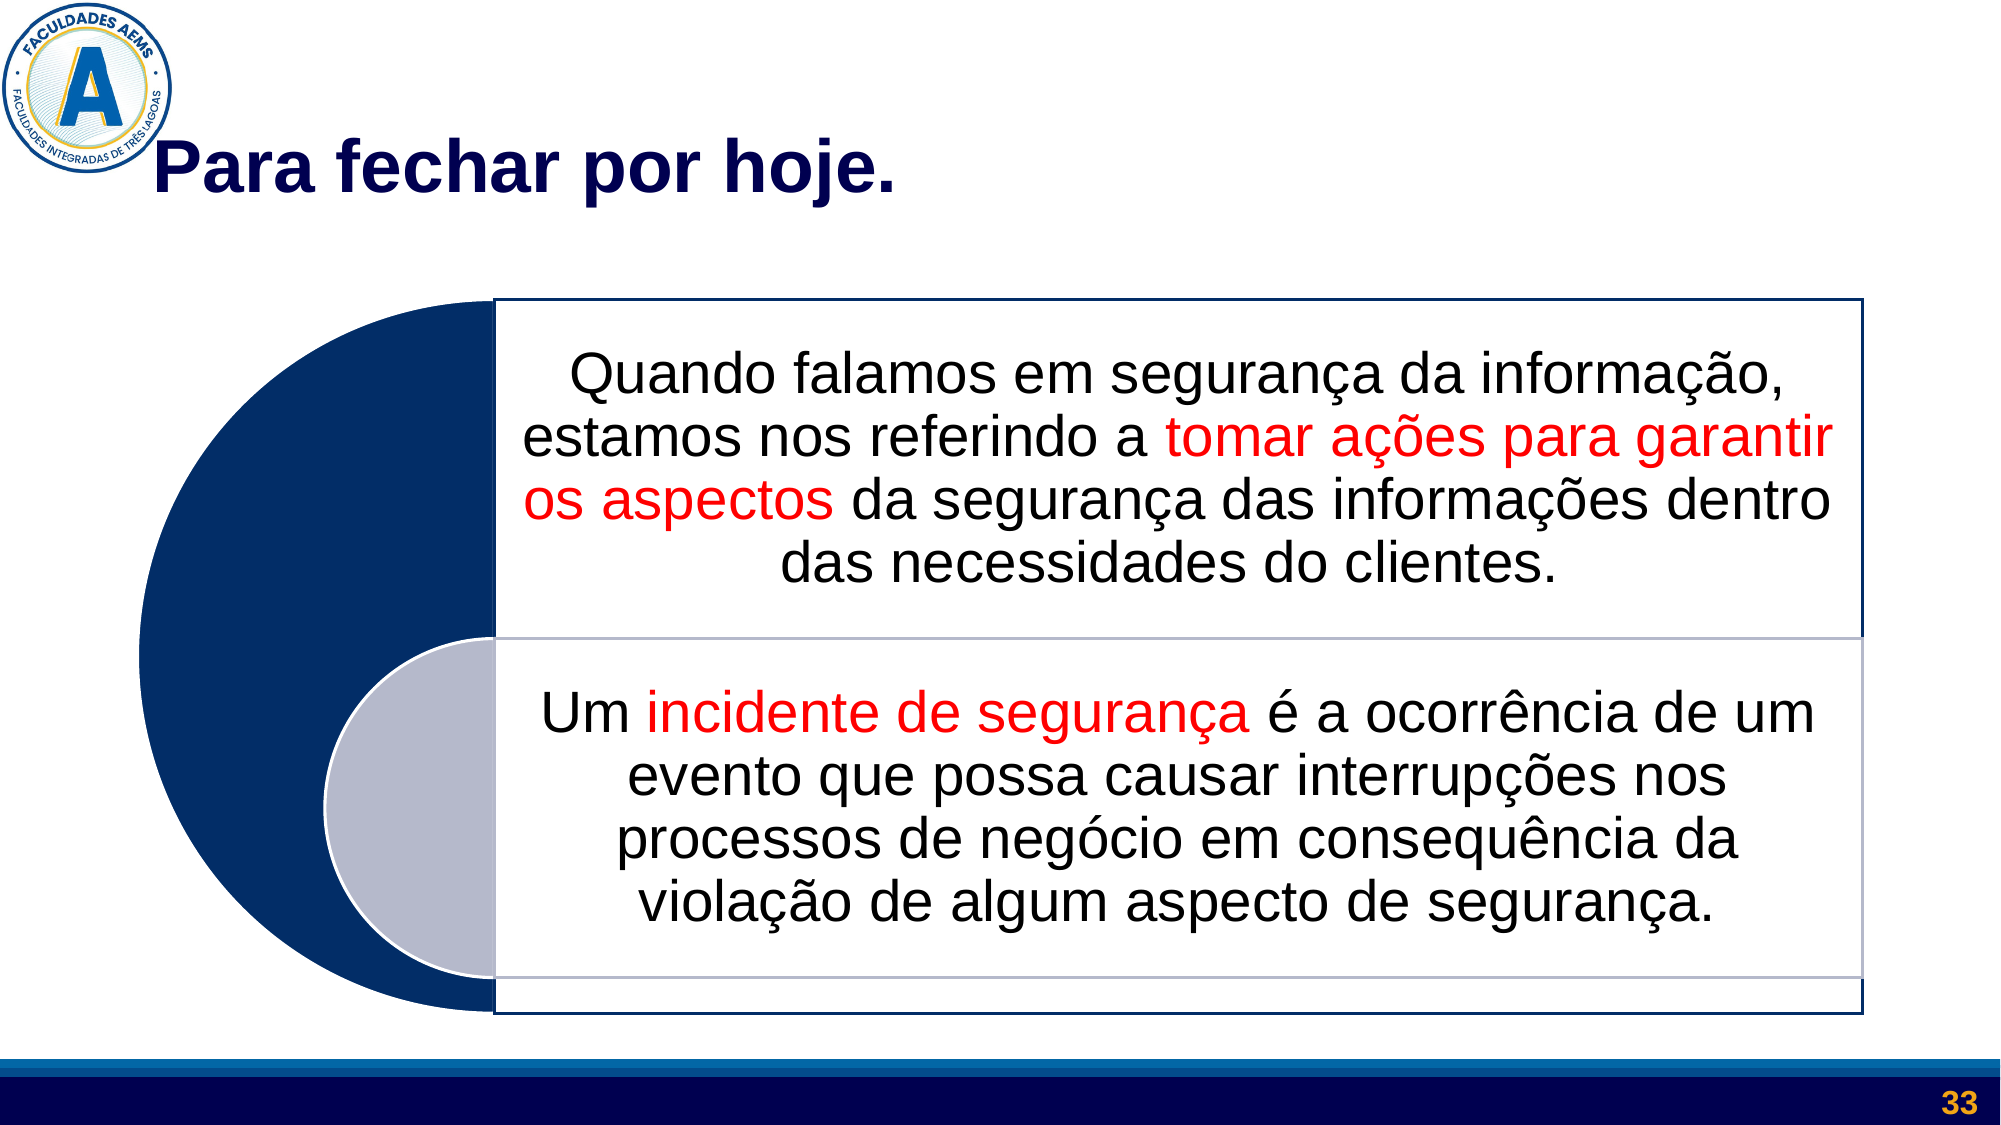

# Para fechar por hoje.
Quando falamos em segurança da informação, estamos nos referindo a tomar ações para garantir os aspectos da segurança das informações dentro das necessidades do clientes.
Um incidente de segurança é a ocorrência de um evento que possa causar interrupções nos processos de negócio em consequência da violação de algum aspecto de segurança.